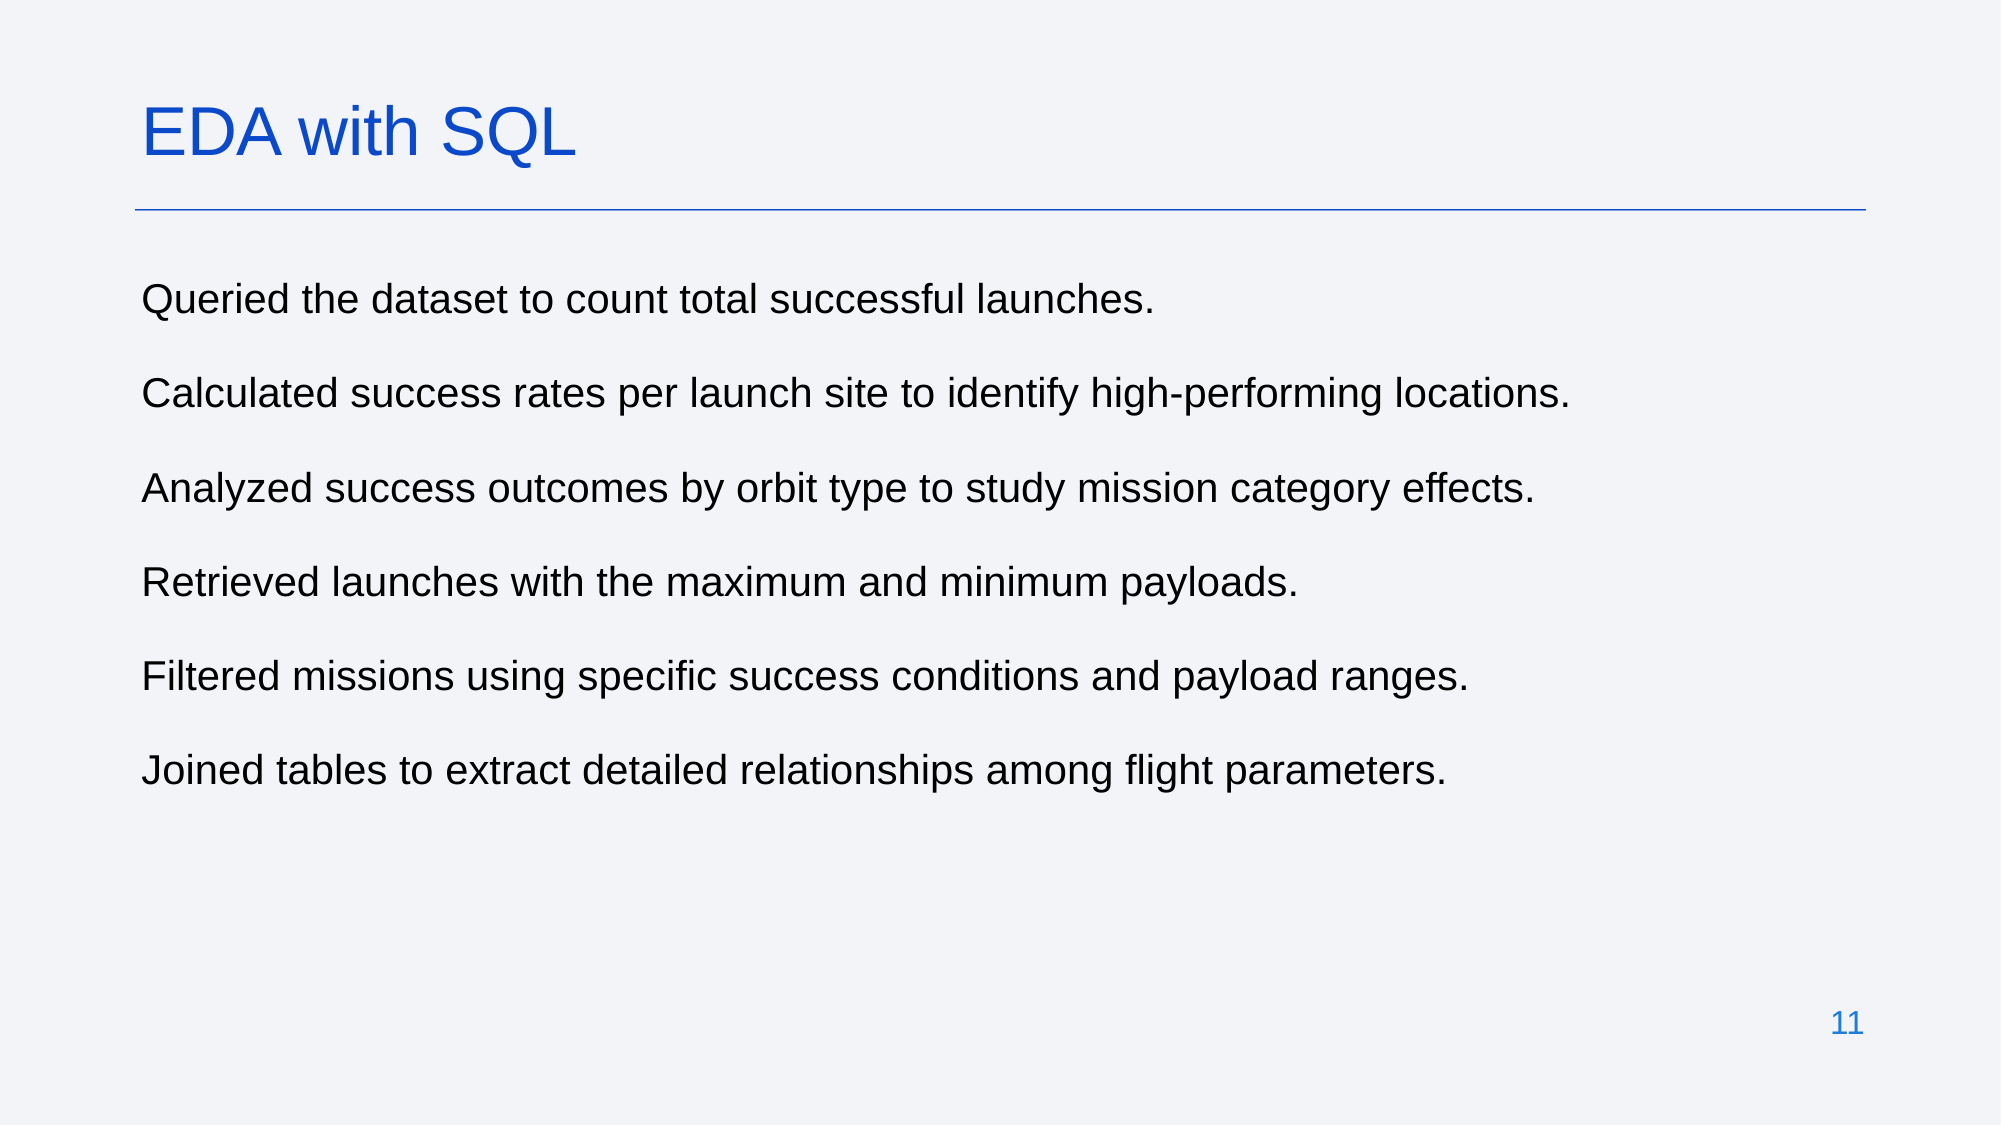

EDA with SQL
Queried the dataset to count total successful launches.
Calculated success rates per launch site to identify high-performing locations.
Analyzed success outcomes by orbit type to study mission category effects.
Retrieved launches with the maximum and minimum payloads.
Filtered missions using specific success conditions and payload ranges.
Joined tables to extract detailed relationships among flight parameters.

11